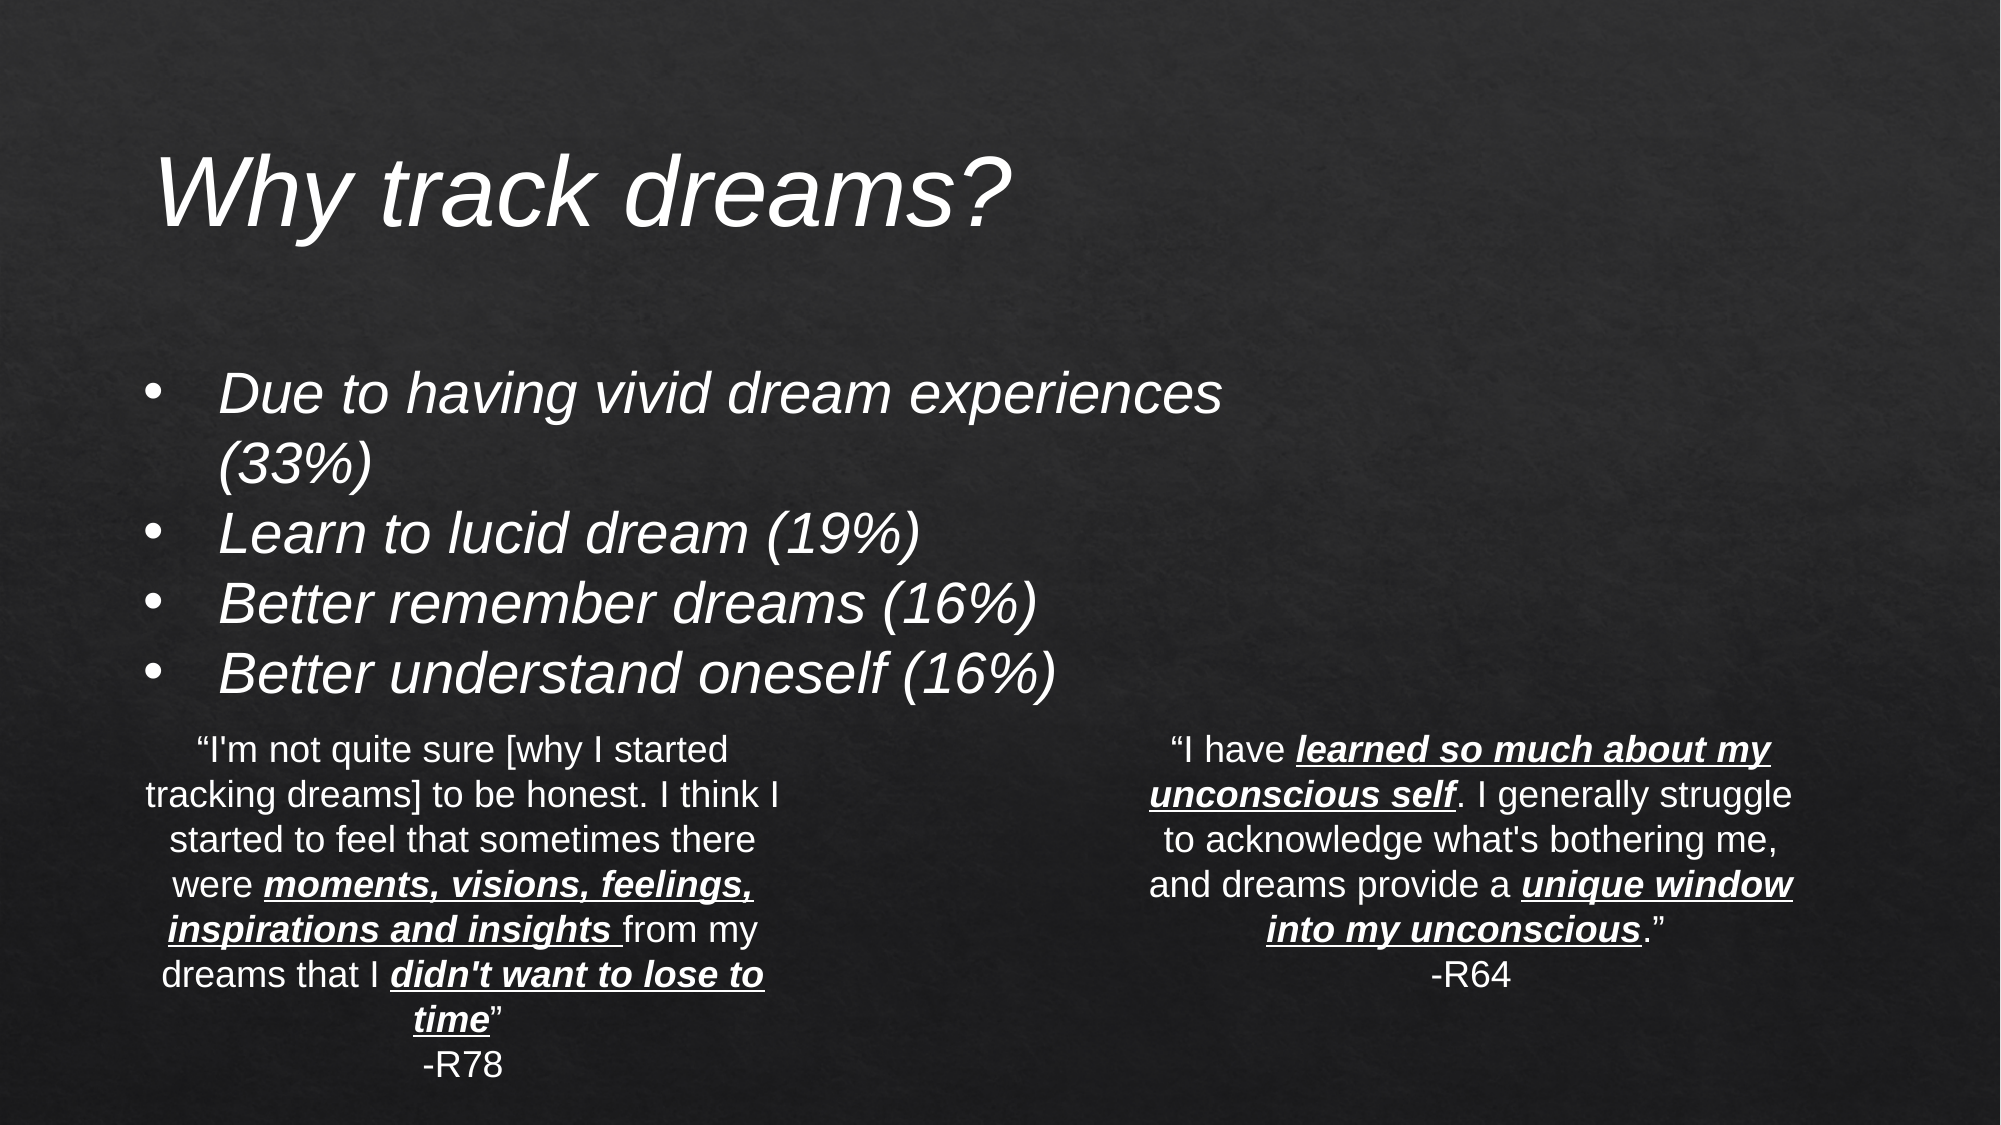

Why track dreams?
Due to having vivid dream experiences (33%)
Learn to lucid dream (19%)
Better remember dreams (16%)
Better understand oneself (16%)
“I'm not quite sure [why I started tracking dreams] to be honest. I think I started to feel that sometimes there were moments, visions, feelings, inspirations and insights from my dreams that I didn't want to lose to time”
-R78
“I have learned so much about my unconscious self. I generally struggle to acknowledge what's bothering me, and dreams provide a unique window into my unconscious.”
-R64